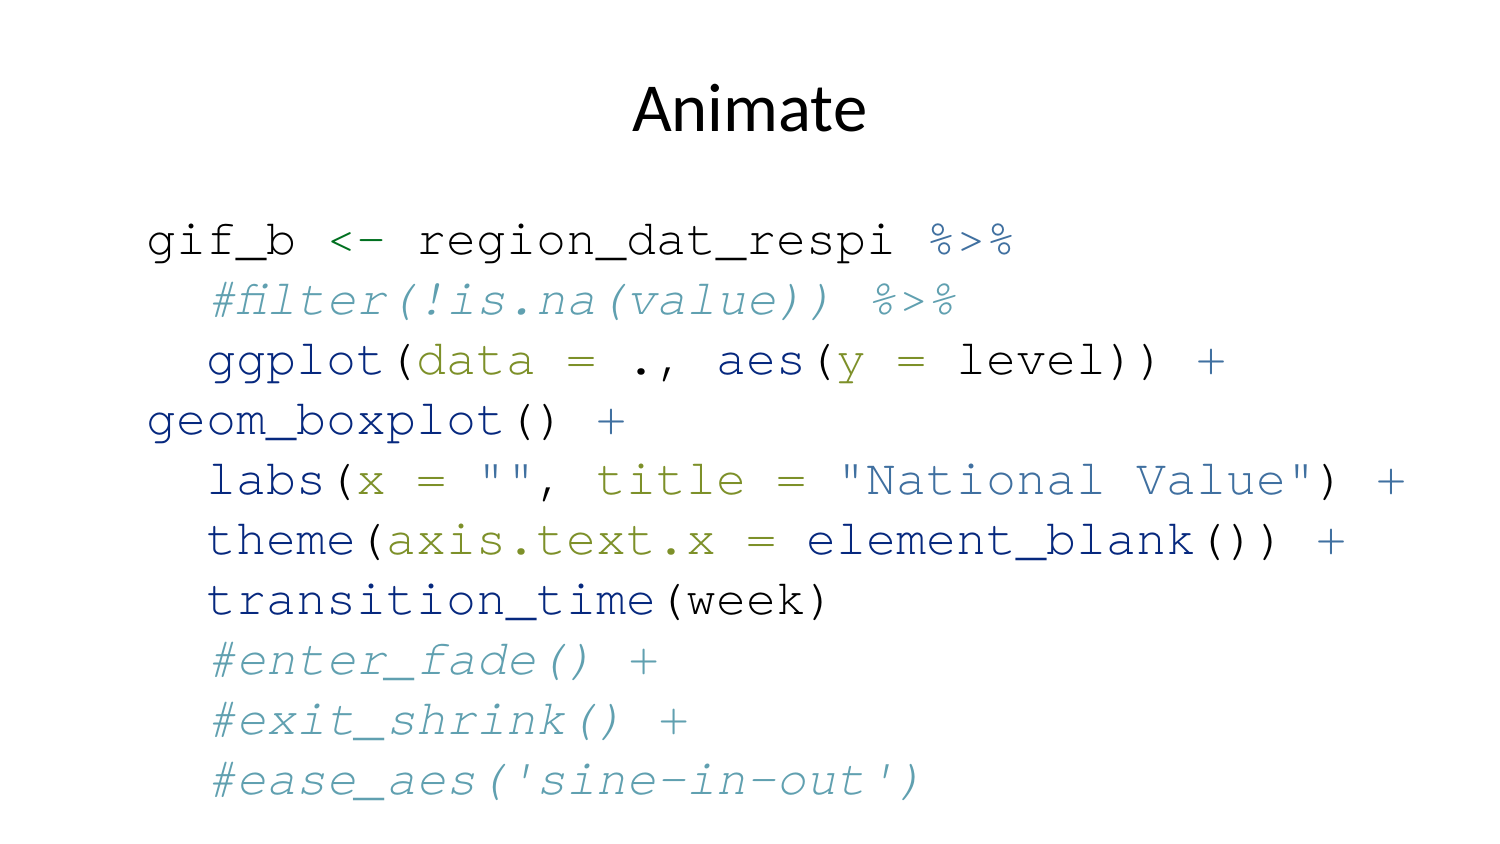

# Animate
gif_b <- region_dat_respi %>%
  #filter(!is.na(value)) %>%
  ggplot(data = ., aes(y = level)) + geom_boxplot() +
  labs(x = "", title = "National Value") +
  theme(axis.text.x = element_blank()) +
  transition_time(week)
  #enter_fade() +
  #exit_shrink() +
  #ease_aes('sine-in-out')
gif_b <- animate(gif_b, width = 600, height = 480)